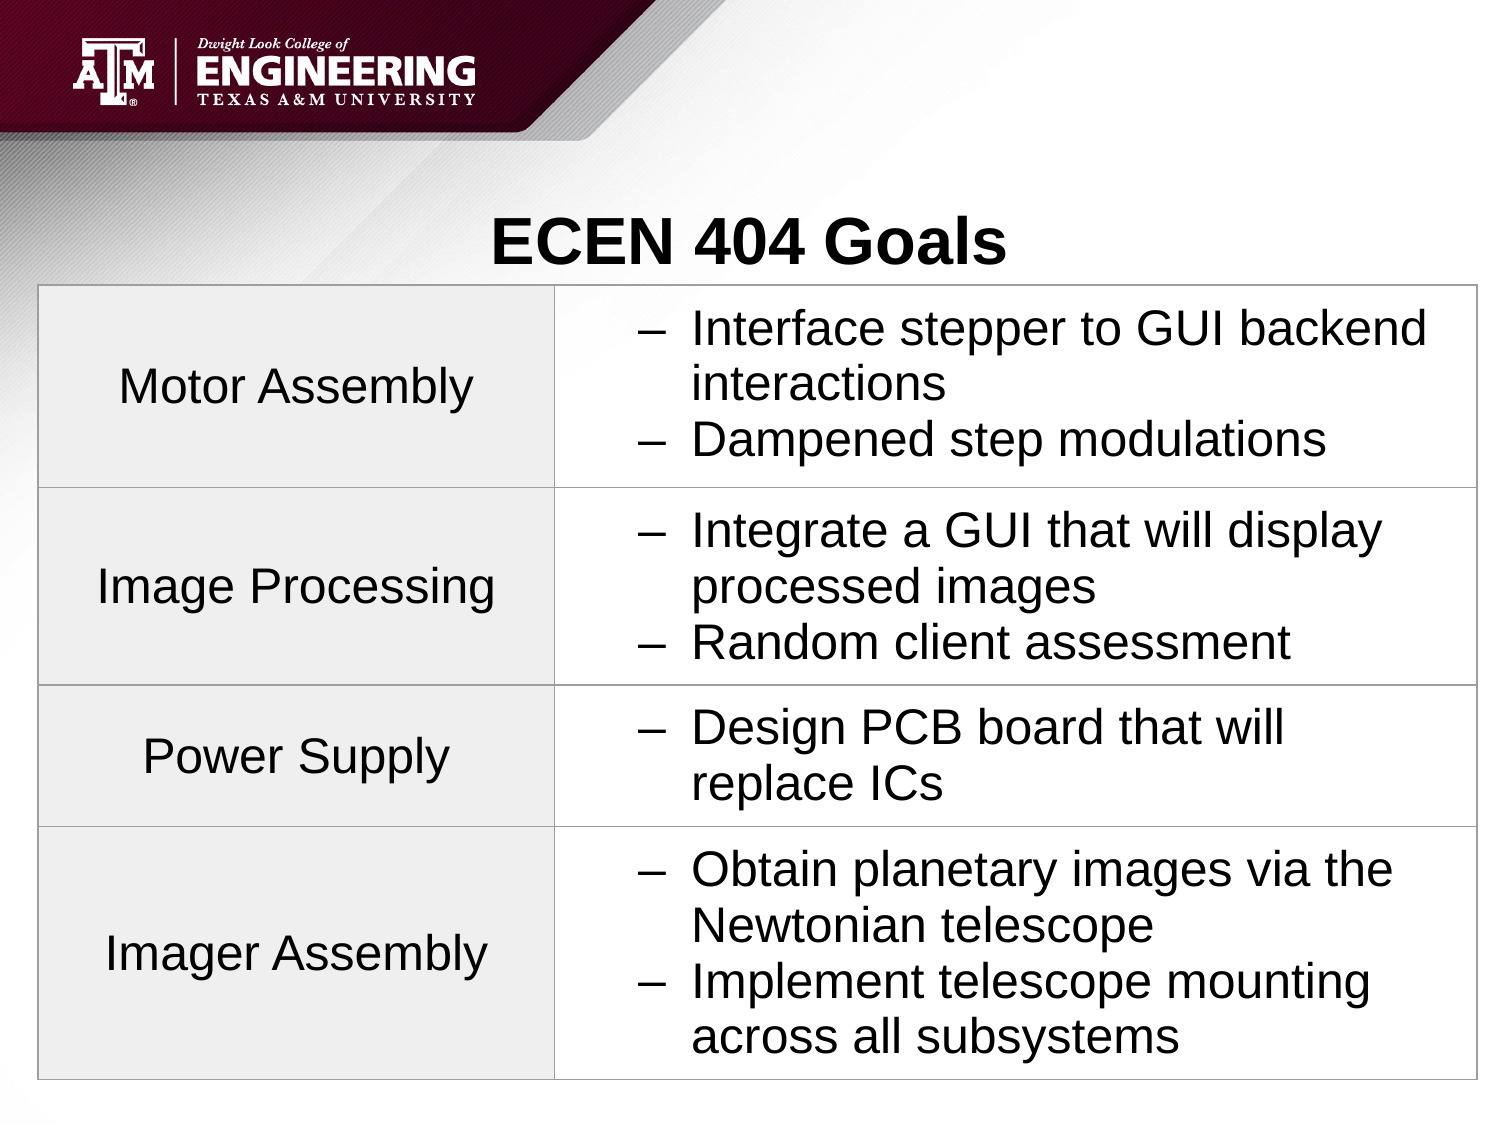

# ECEN 404 Goals
| Motor Assembly | Interface stepper to GUI backend interactions Dampened step modulations |
| --- | --- |
| Image Processing | Integrate a GUI that will display processed images Random client assessment |
| Power Supply | Design PCB board that will replace ICs |
| Imager Assembly | Obtain planetary images via the Newtonian telescope Implement telescope mounting across all subsystems |